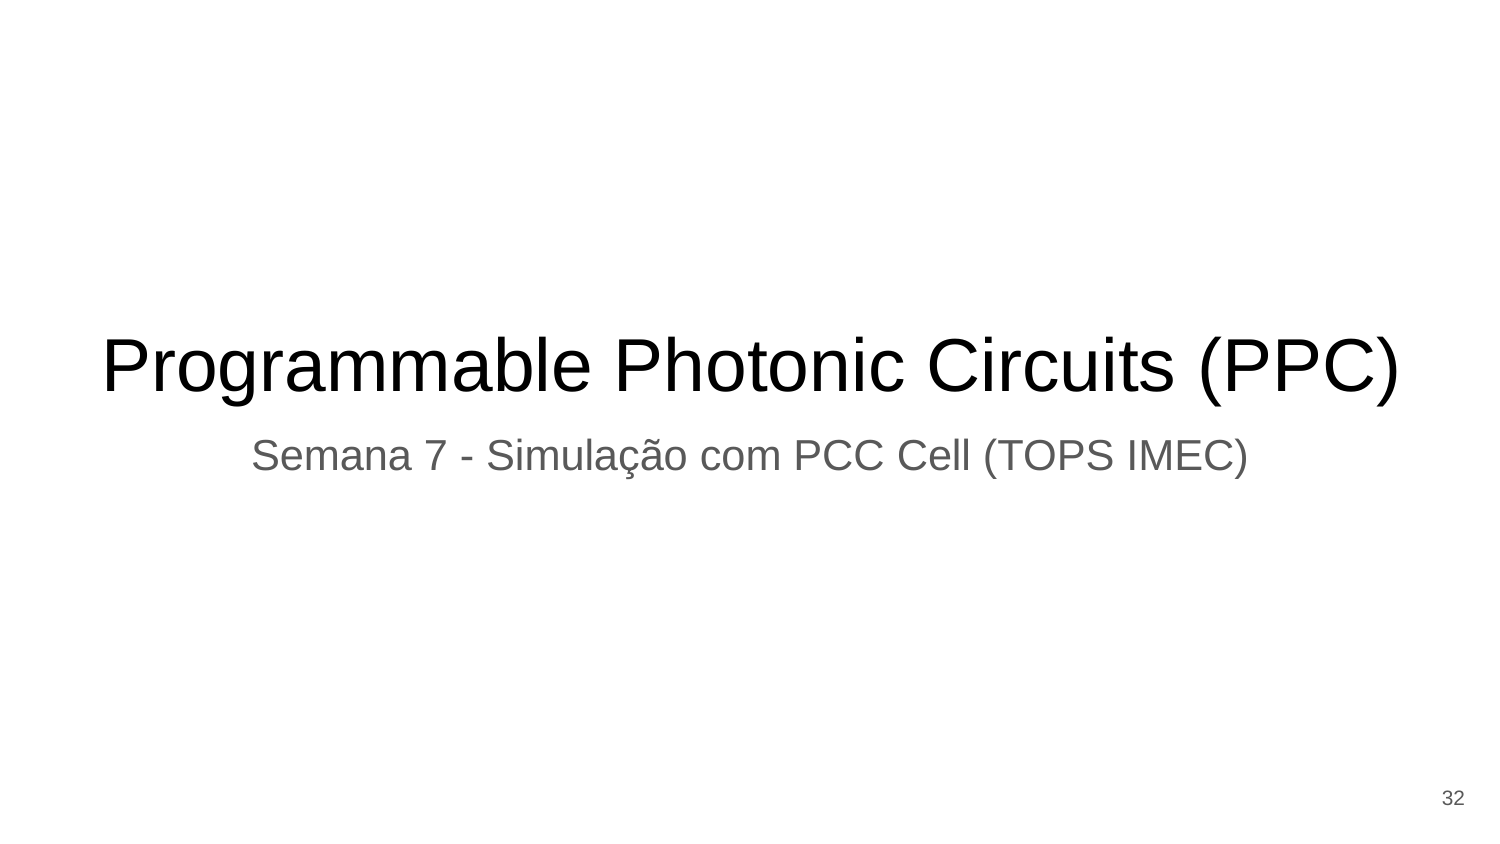

Programmable Photonic Circuits (PPC)
Semana 7 - Simulação com PCC Cell (TOPS IMEC)
32